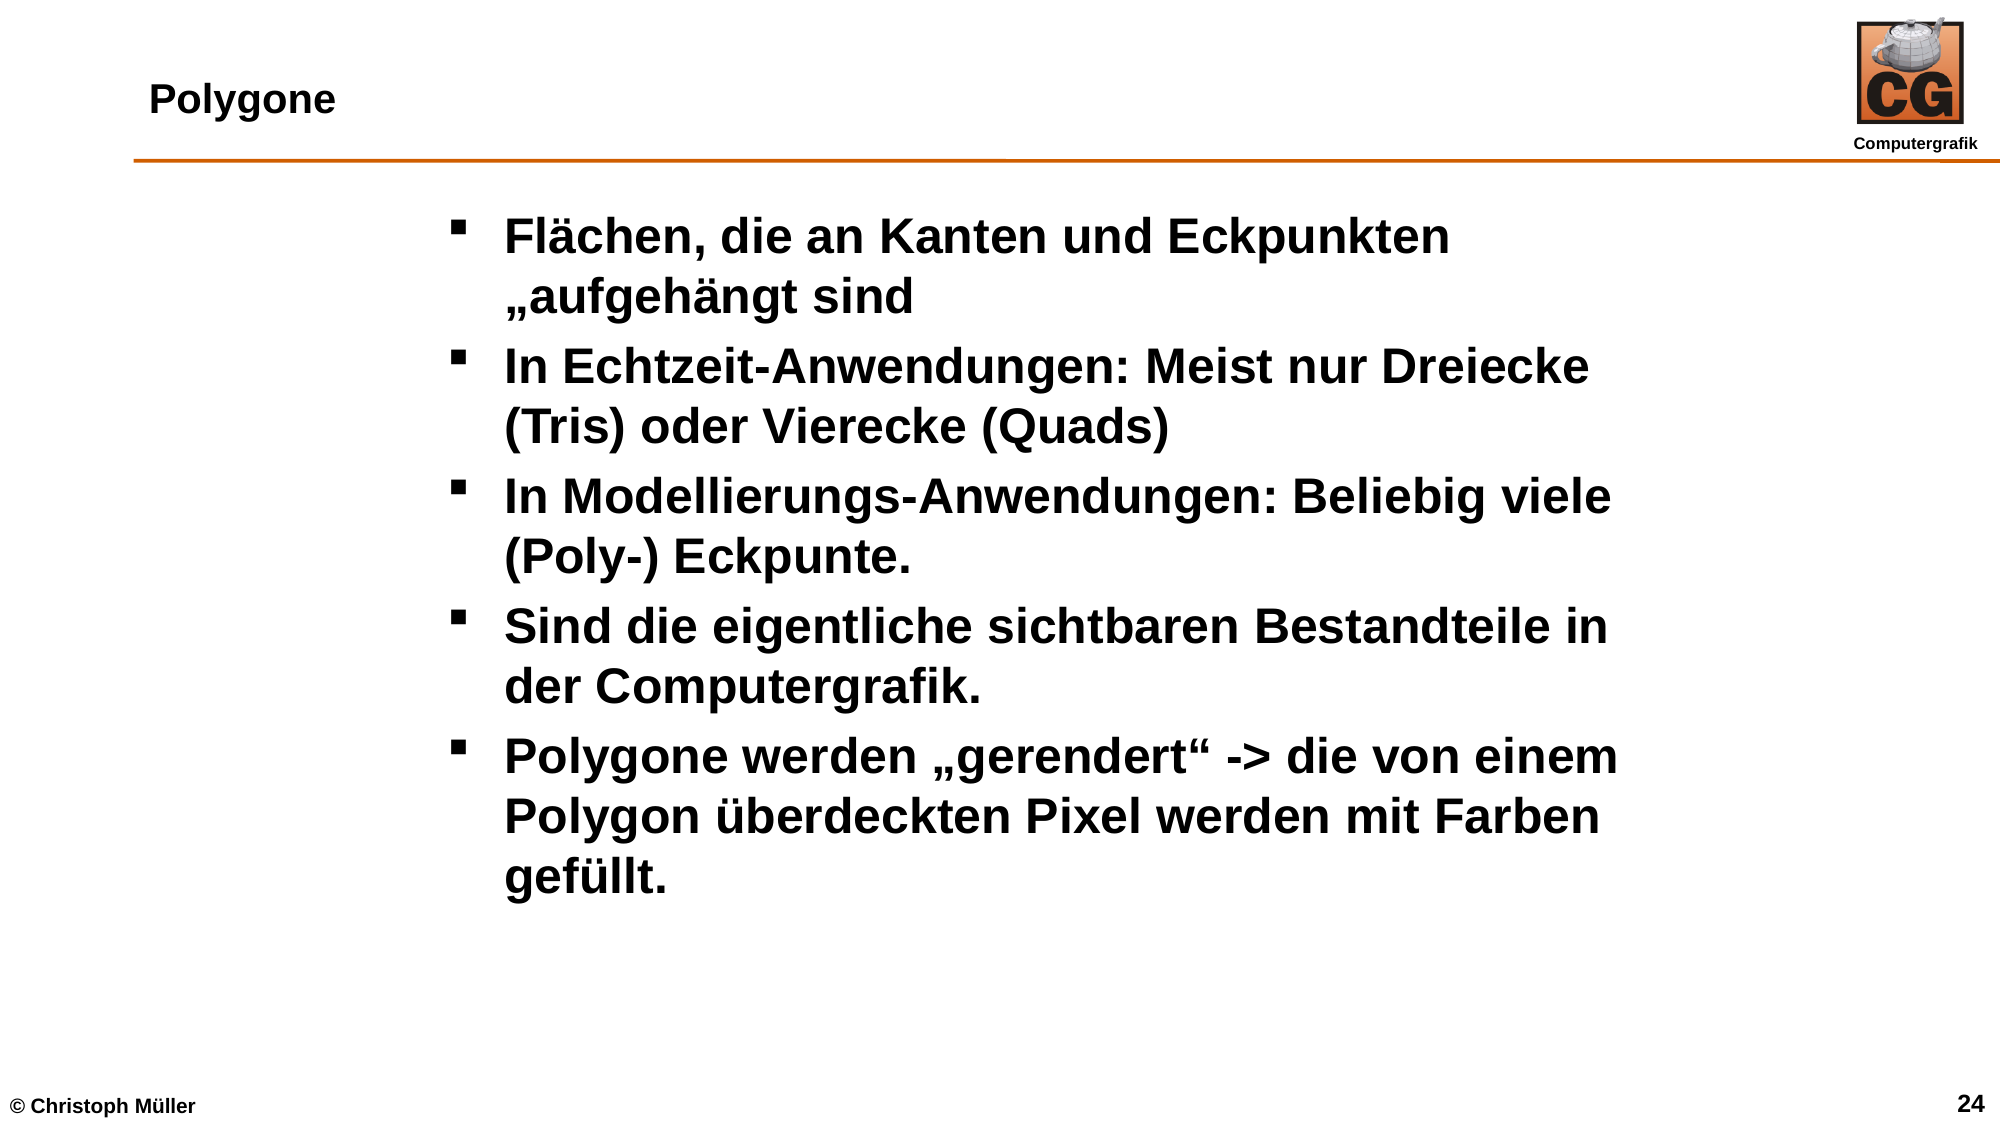

# Polygone
Flächen, die an Kanten und Eckpunkten „aufgehängt sind
In Echtzeit-Anwendungen: Meist nur Dreiecke (Tris) oder Vierecke (Quads)
In Modellierungs-Anwendungen: Beliebig viele (Poly-) Eckpunte.
Sind die eigentliche sichtbaren Bestandteile in der Computergrafik.
Polygone werden „gerendert“ -> die von einem Polygon überdeckten Pixel werden mit Farben gefüllt.